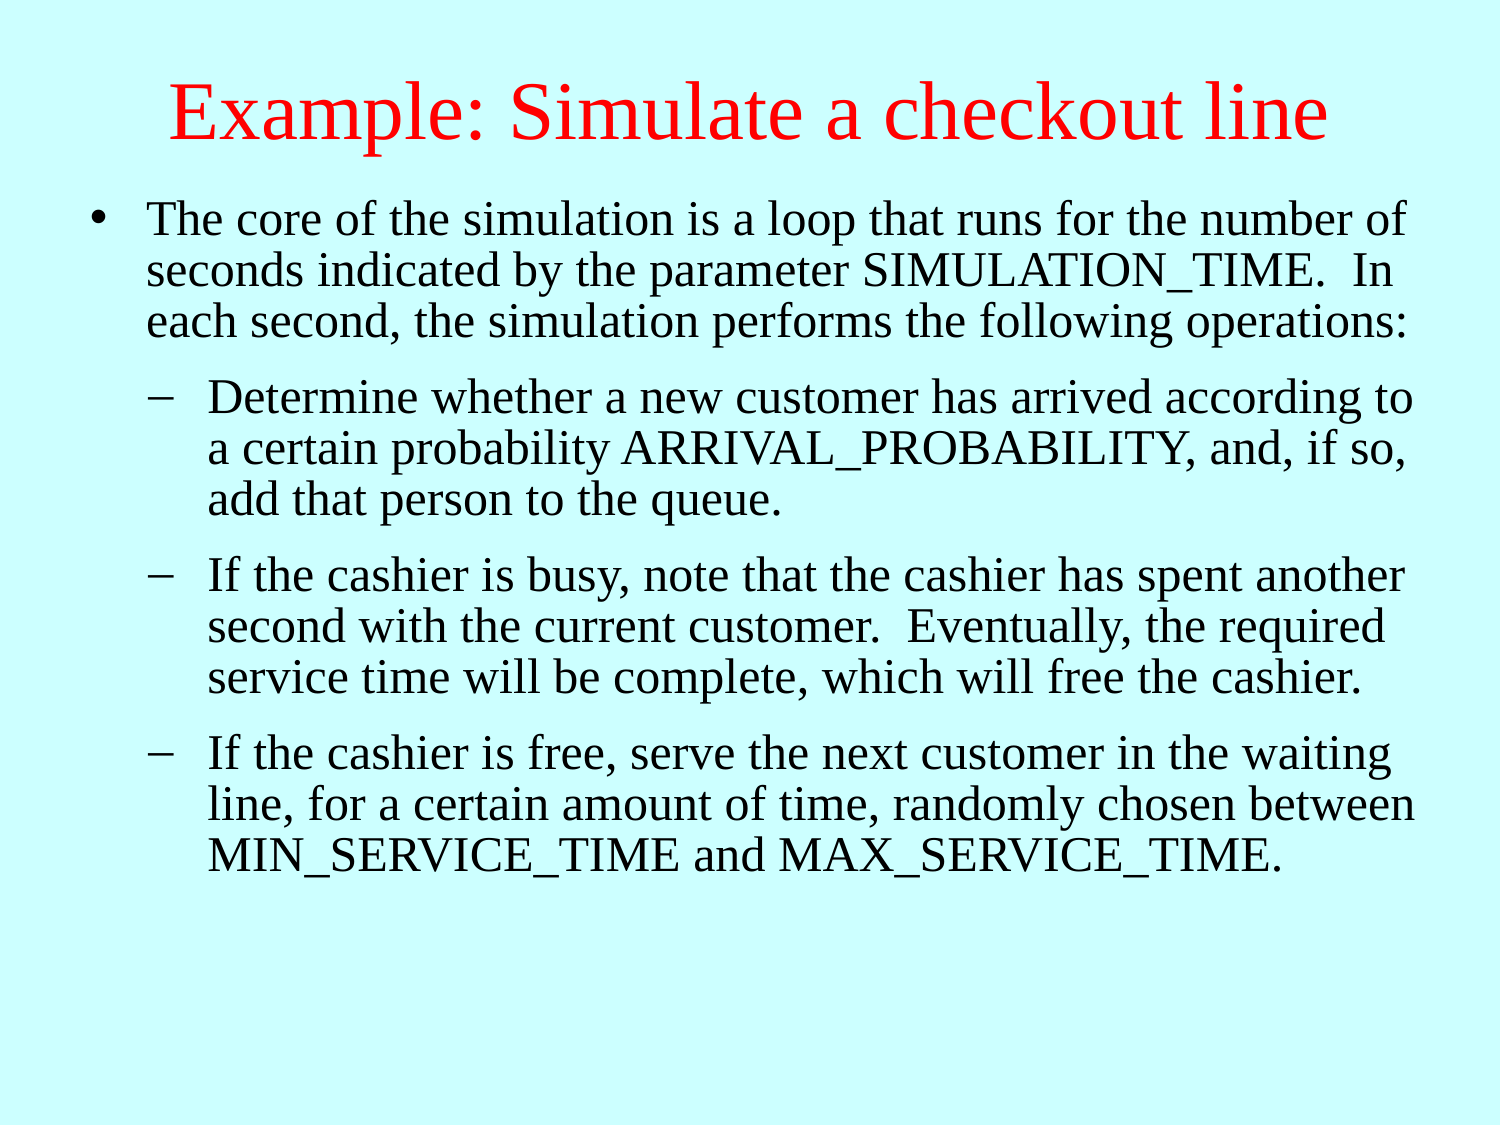

# Example: Simulate a checkout line
The core of the simulation is a loop that runs for the number of seconds indicated by the parameter SIMULATION_TIME.  In each second, the simulation performs the following operations:
Determine whether a new customer has arrived according to a certain probability ARRIVAL_PROBABILITY, and, if so, add that person to the queue.
If the cashier is busy, note that the cashier has spent another second with the current customer.  Eventually, the required service time will be complete, which will free the cashier.
If the cashier is free, serve the next customer in the waiting line, for a certain amount of time, randomly chosen between MIN_SERVICE_TIME and MAX_SERVICE_TIME.